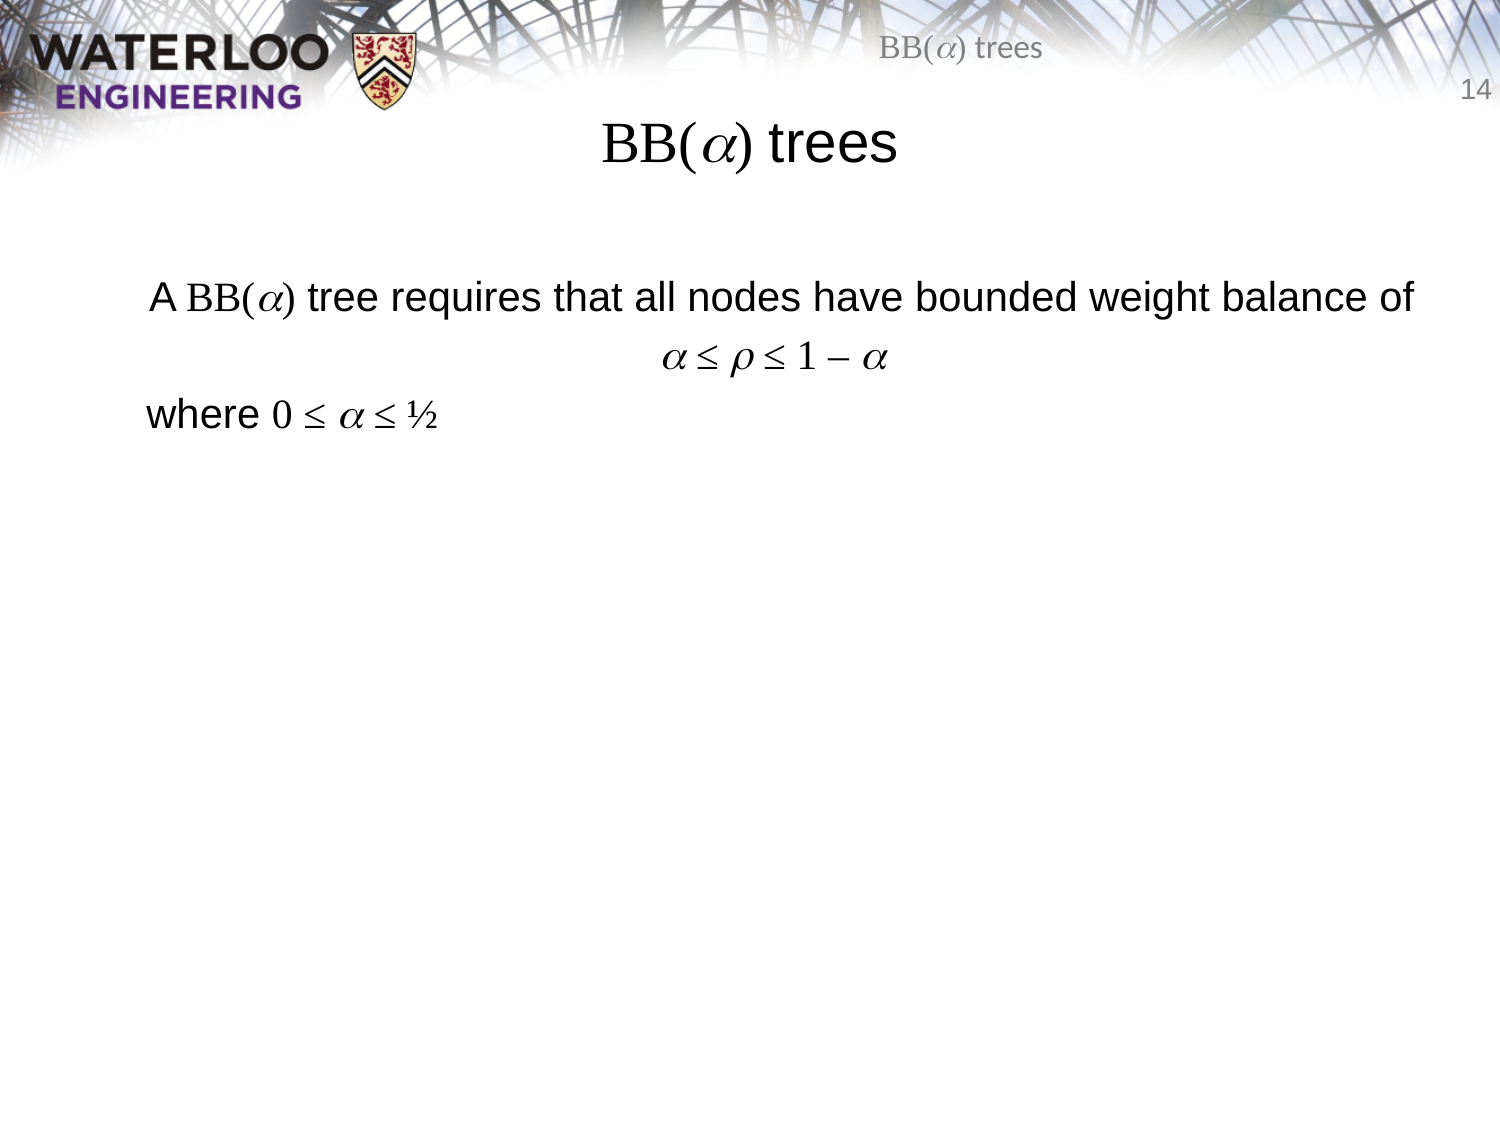

# BB(α) trees
	A BB(α) tree requires that all nodes have bounded weight balance of
α ≤ ρ ≤ 1 – α
	where 0 ≤ α ≤ ½